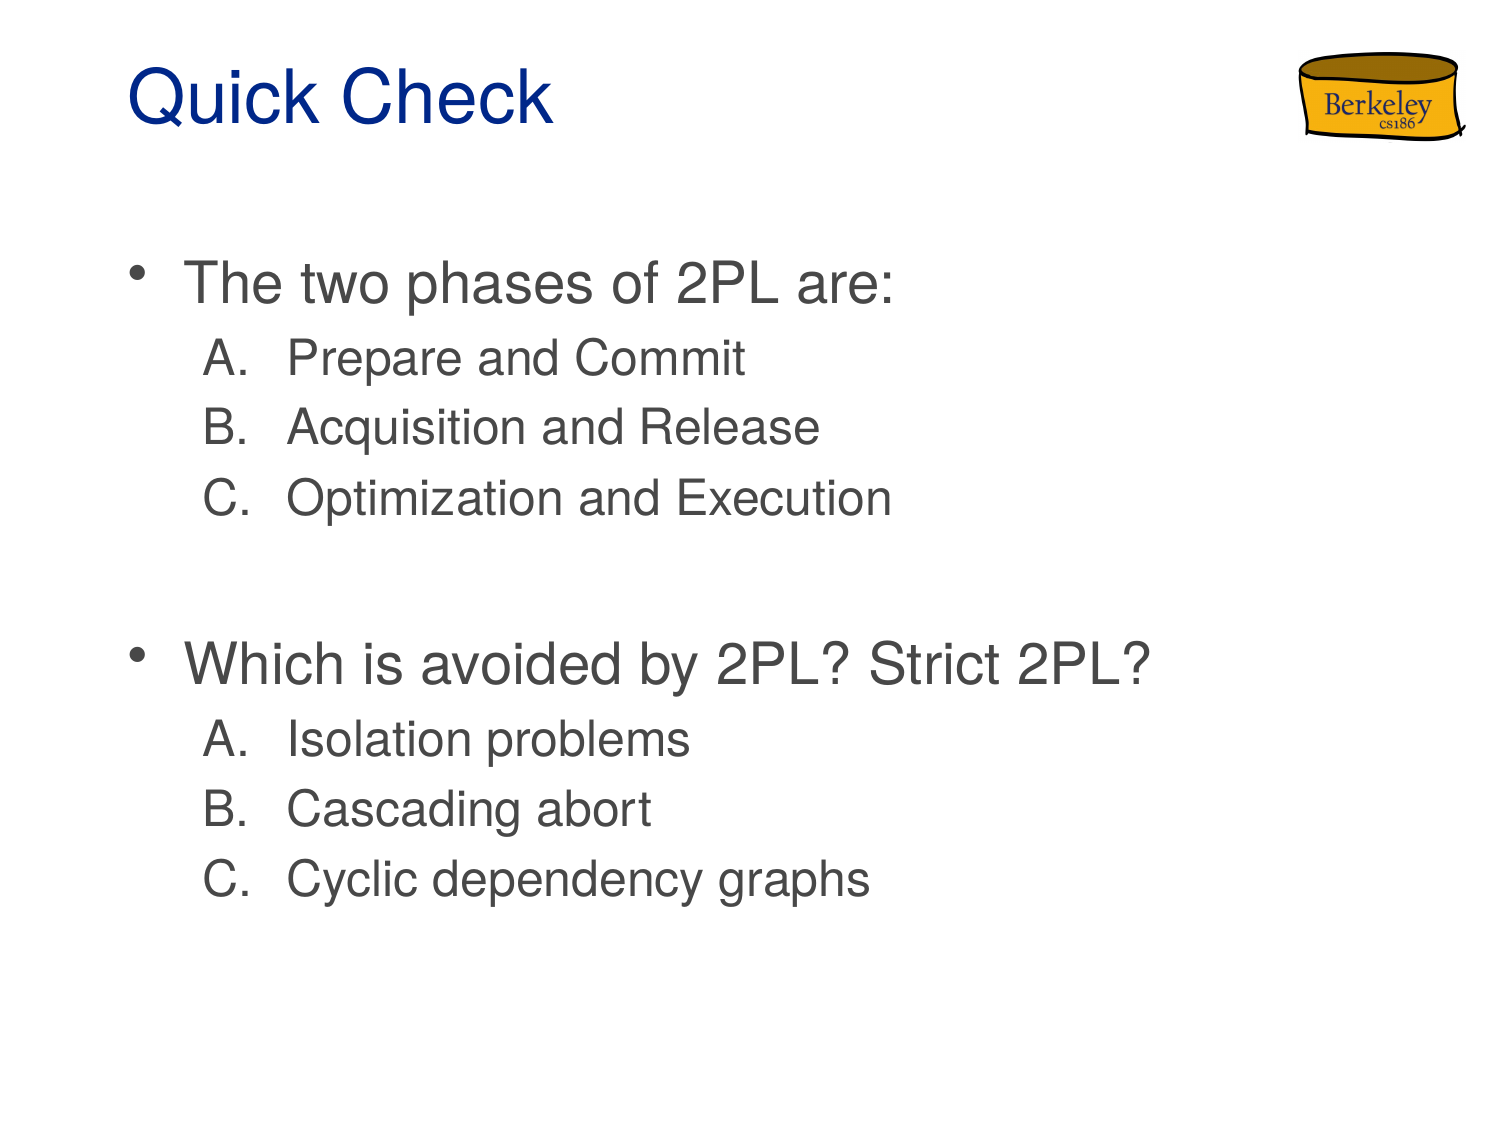

# Quick Check
The two phases of 2PL are:
Prepare and Commit
Acquisition and Release
Optimization and Execution

Which is avoided by 2PL? Strict 2PL?
Isolation problems
Cascading abort
Cyclic dependency graphs